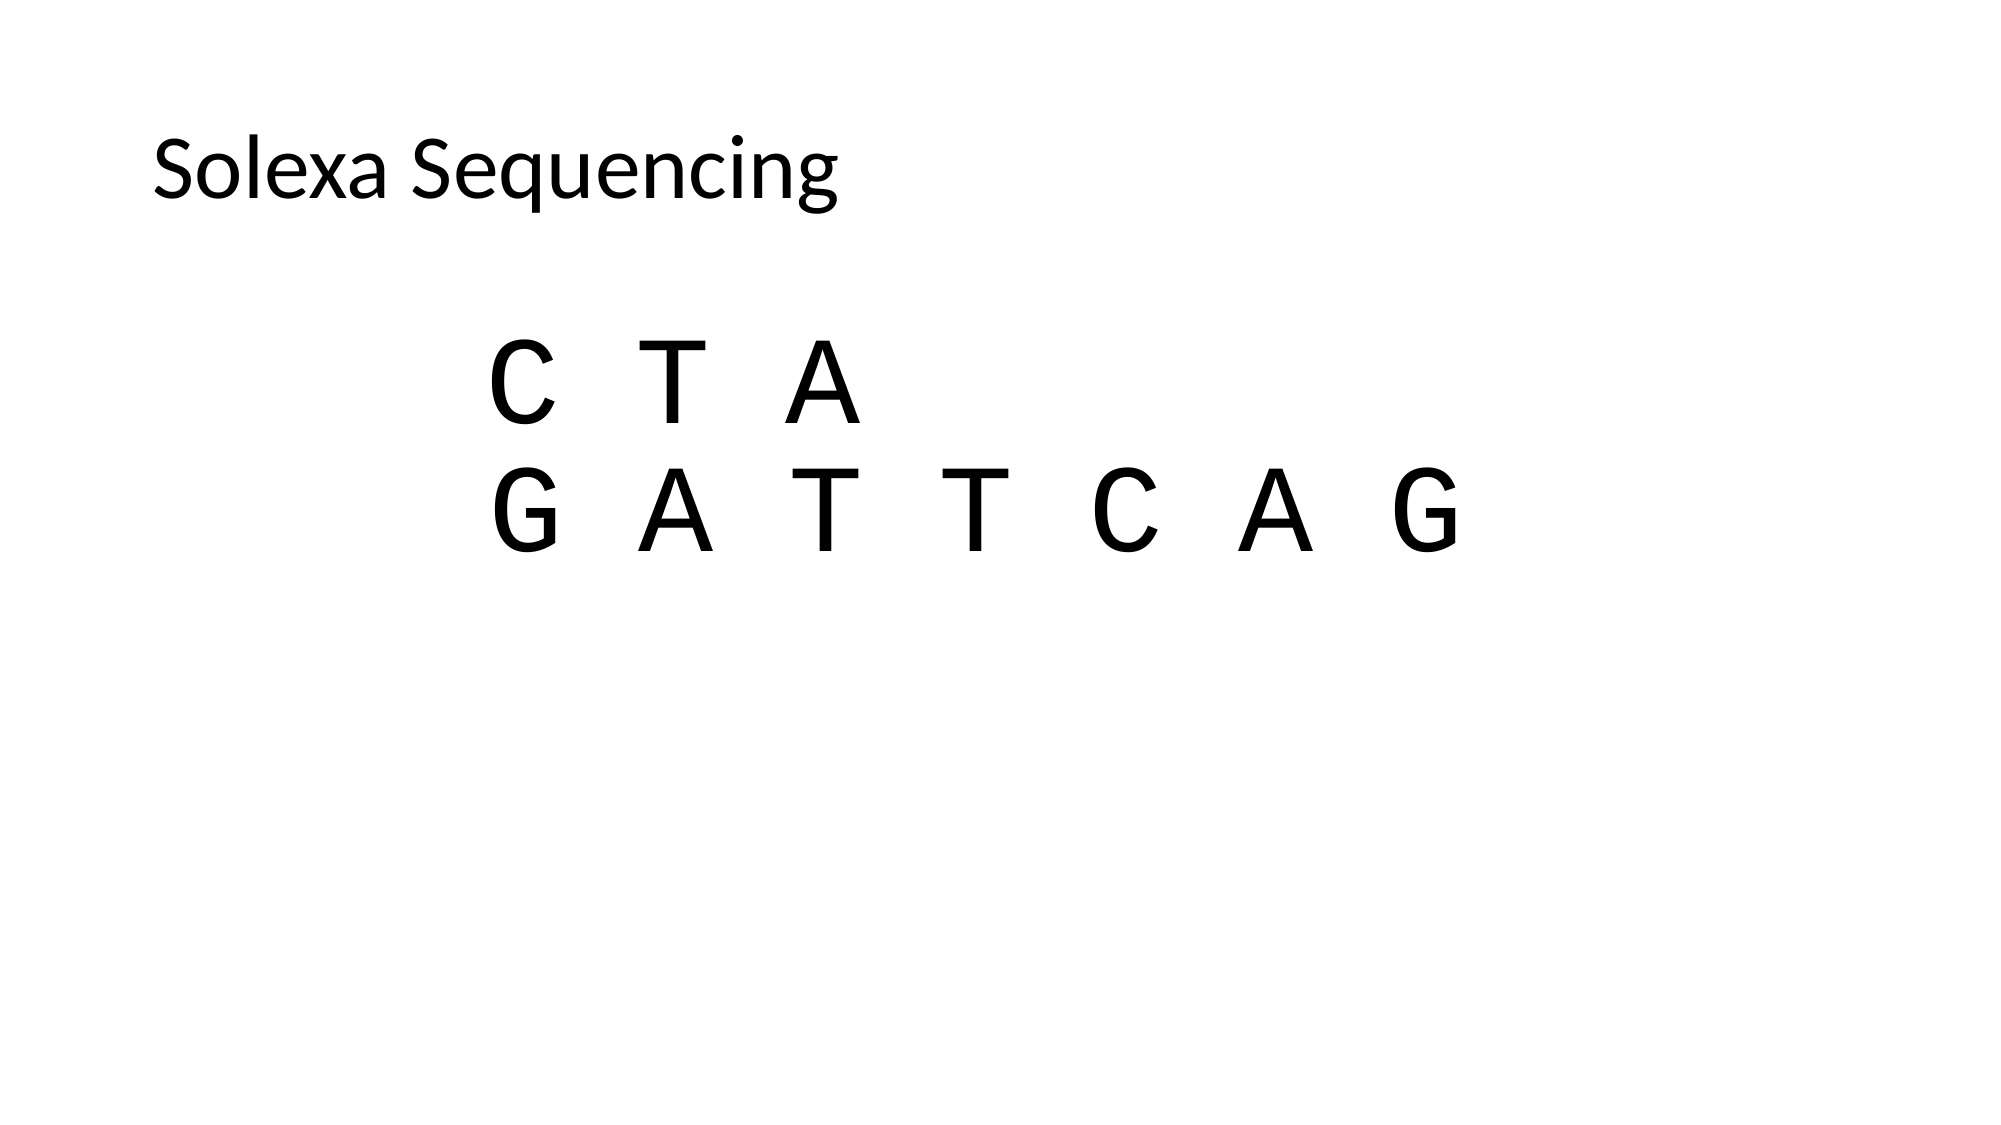

# Solexa Sequencing
C T A
G A T T C A G